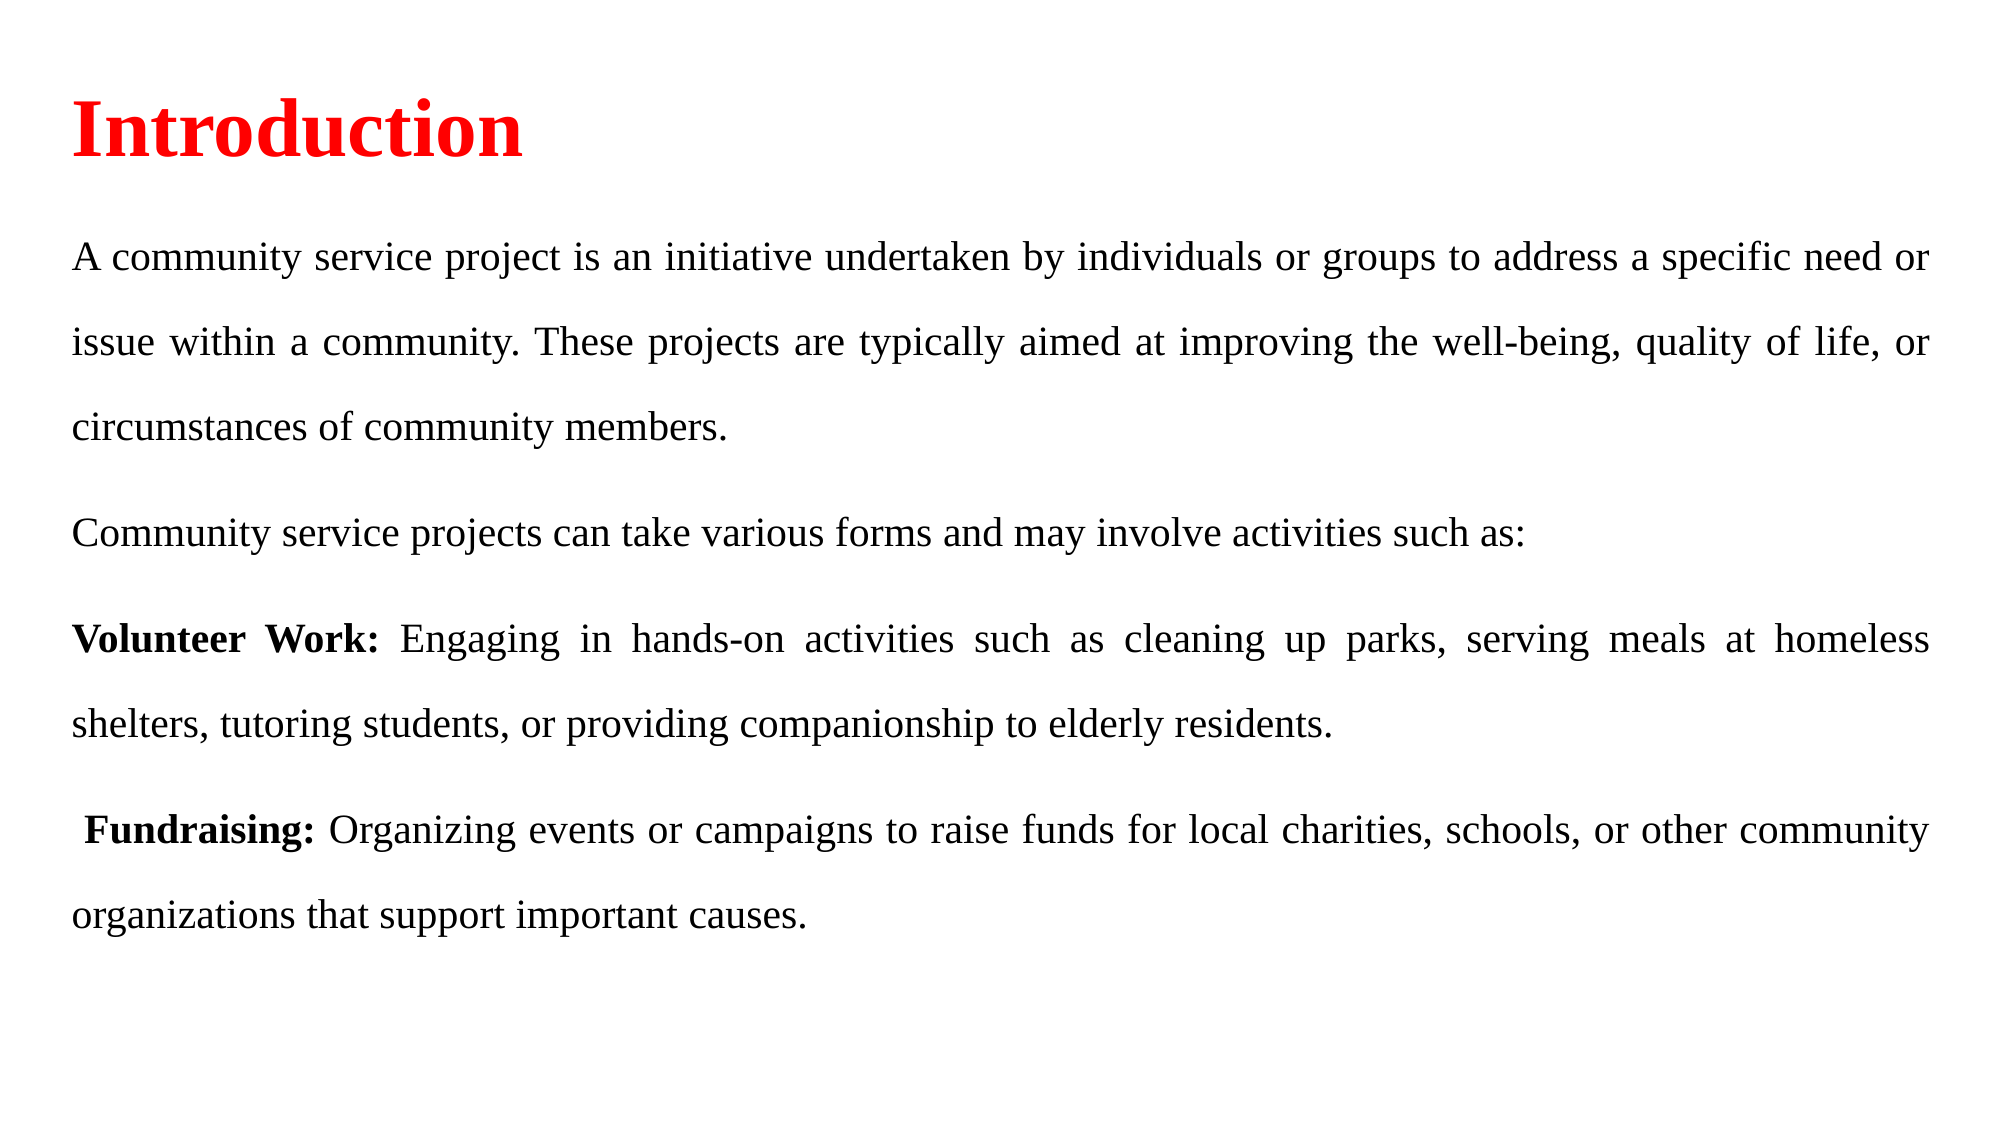

# Introduction
A community service project is an initiative undertaken by individuals or groups to address a specific need or issue within a community. These projects are typically aimed at improving the well-being, quality of life, or circumstances of community members.
Community service projects can take various forms and may involve activities such as:
Volunteer Work: Engaging in hands-on activities such as cleaning up parks, serving meals at homeless shelters, tutoring students, or providing companionship to elderly residents.
 Fundraising: Organizing events or campaigns to raise funds for local charities, schools, or other community organizations that support important causes.